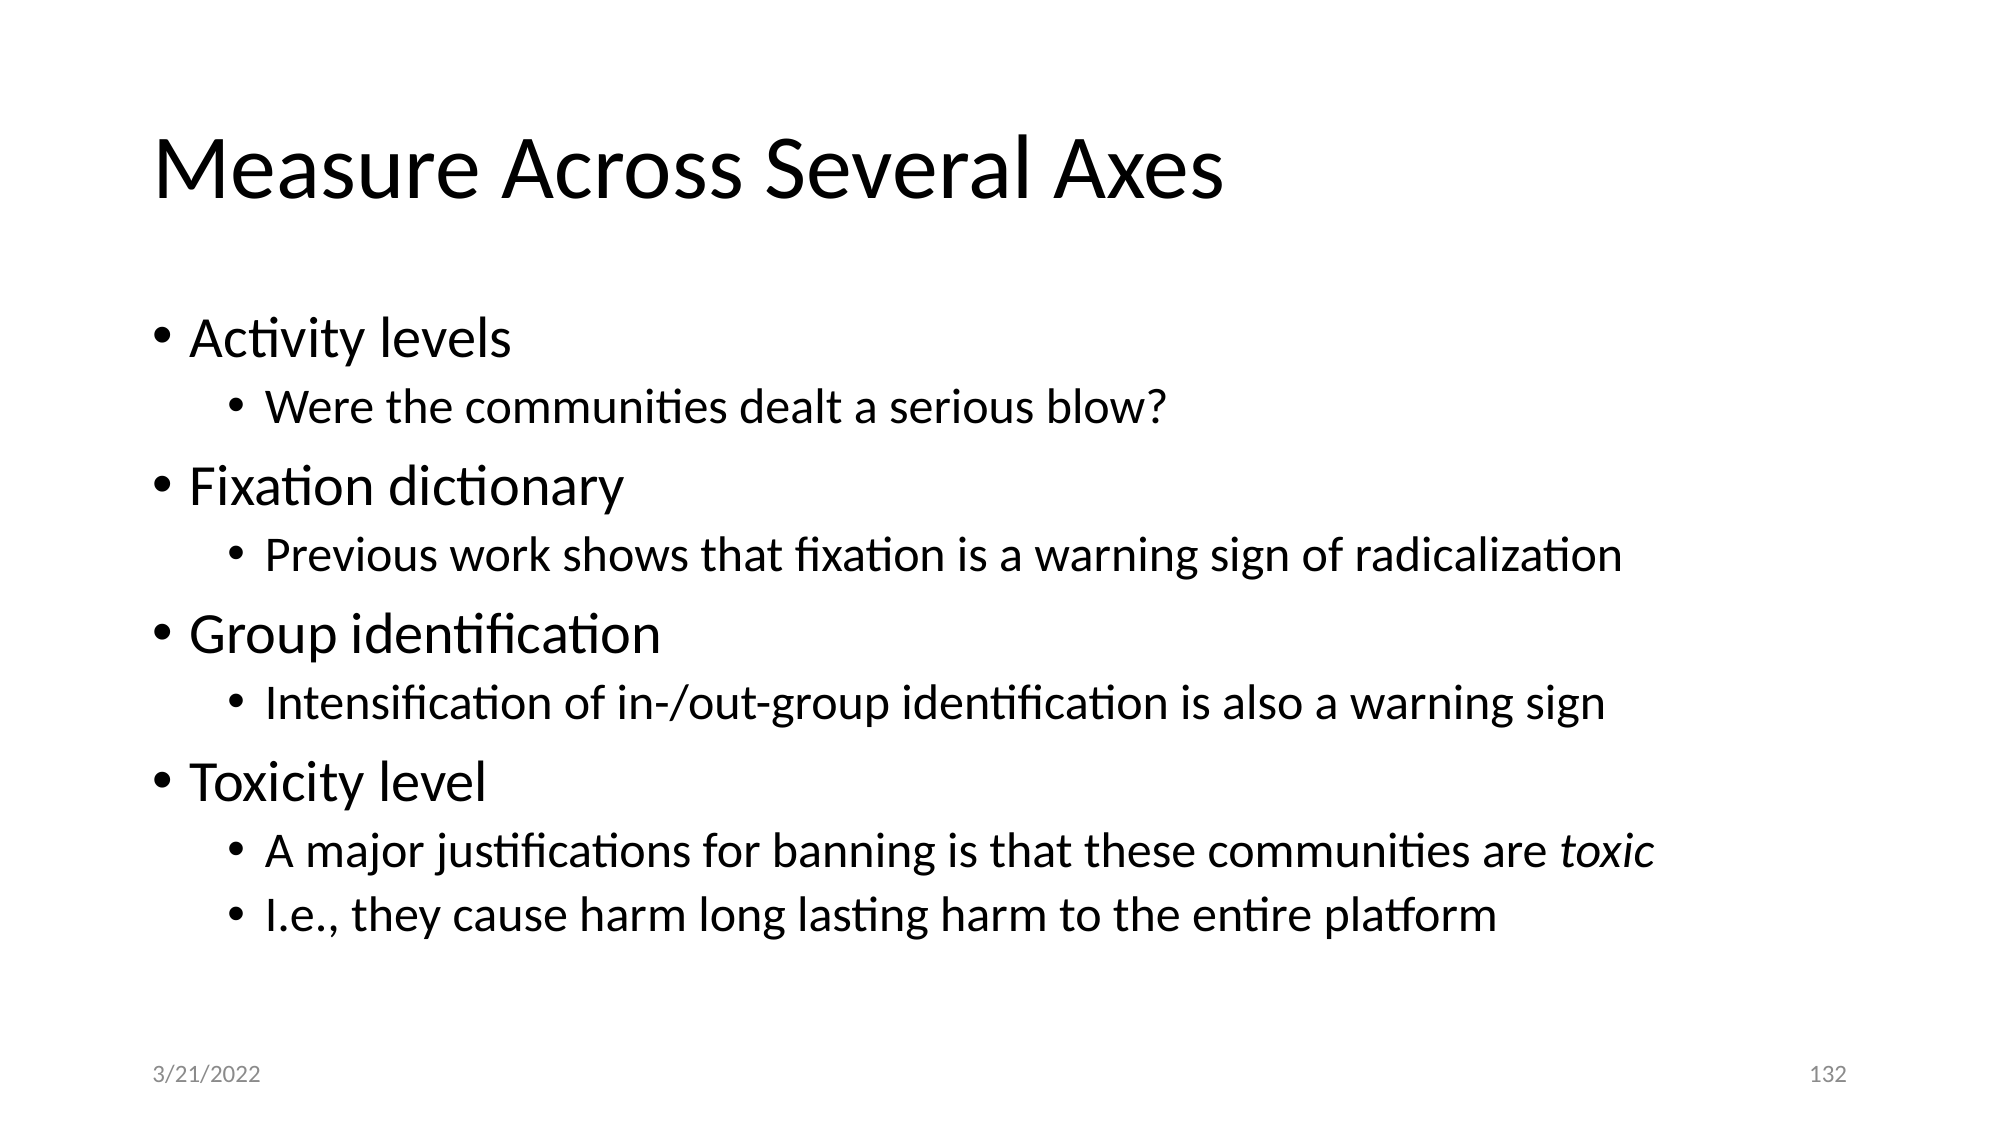

# Measure Across Several Axes
Activity levels
Were the communities dealt a serious blow?
Fixation dictionary
Previous work shows that fixation is a warning sign of radicalization
Group identification
Intensification of in-/out-group identification is also a warning sign
Toxicity level
A major justifications for banning is that these communities are toxic
I.e., they cause harm long lasting harm to the entire platform

3/21/2022
132